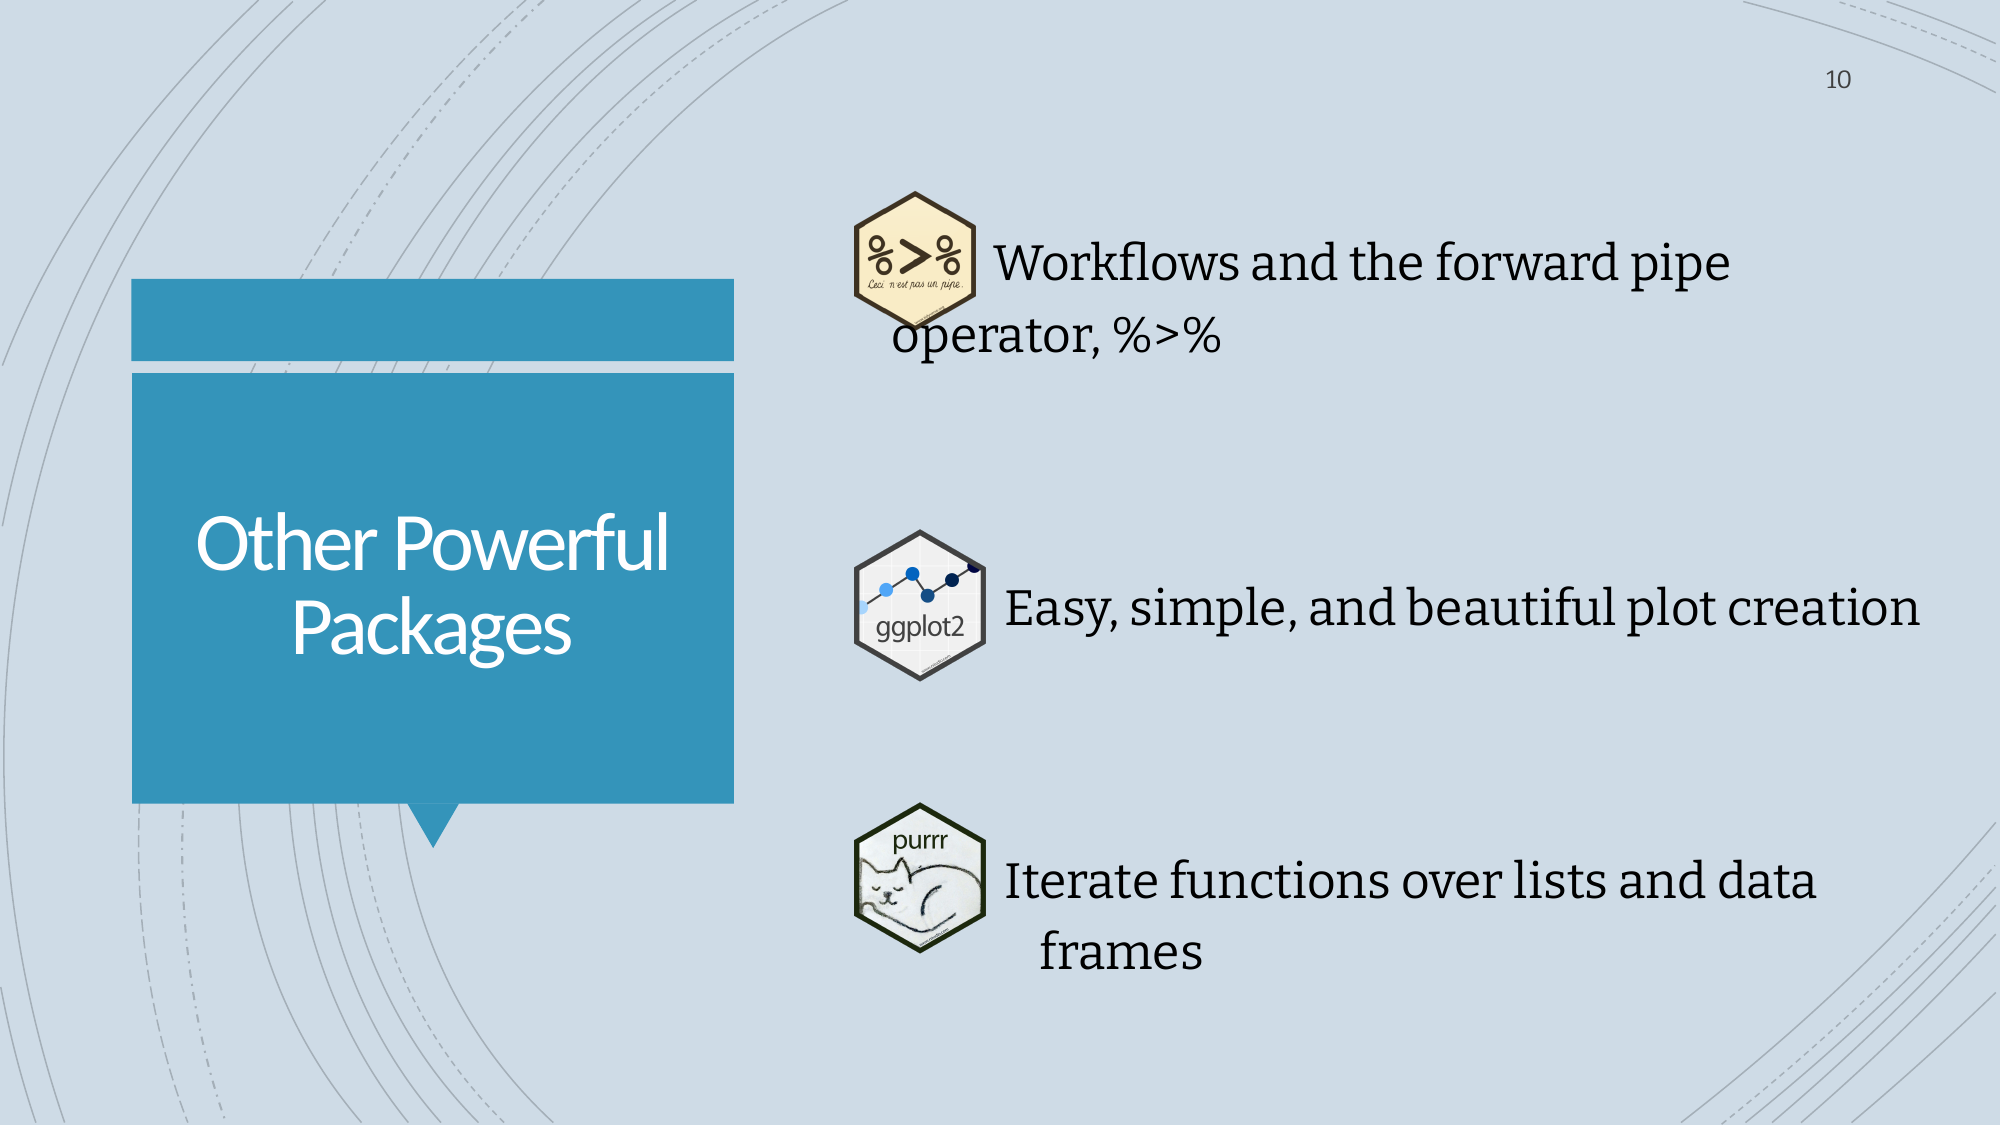

10

   Workflows and the forward pipe 	operator, %>%

   Easy, simple, and beautiful plot creation

   Iterate functions over lists and data            	 frames
# Other Powerful Packages